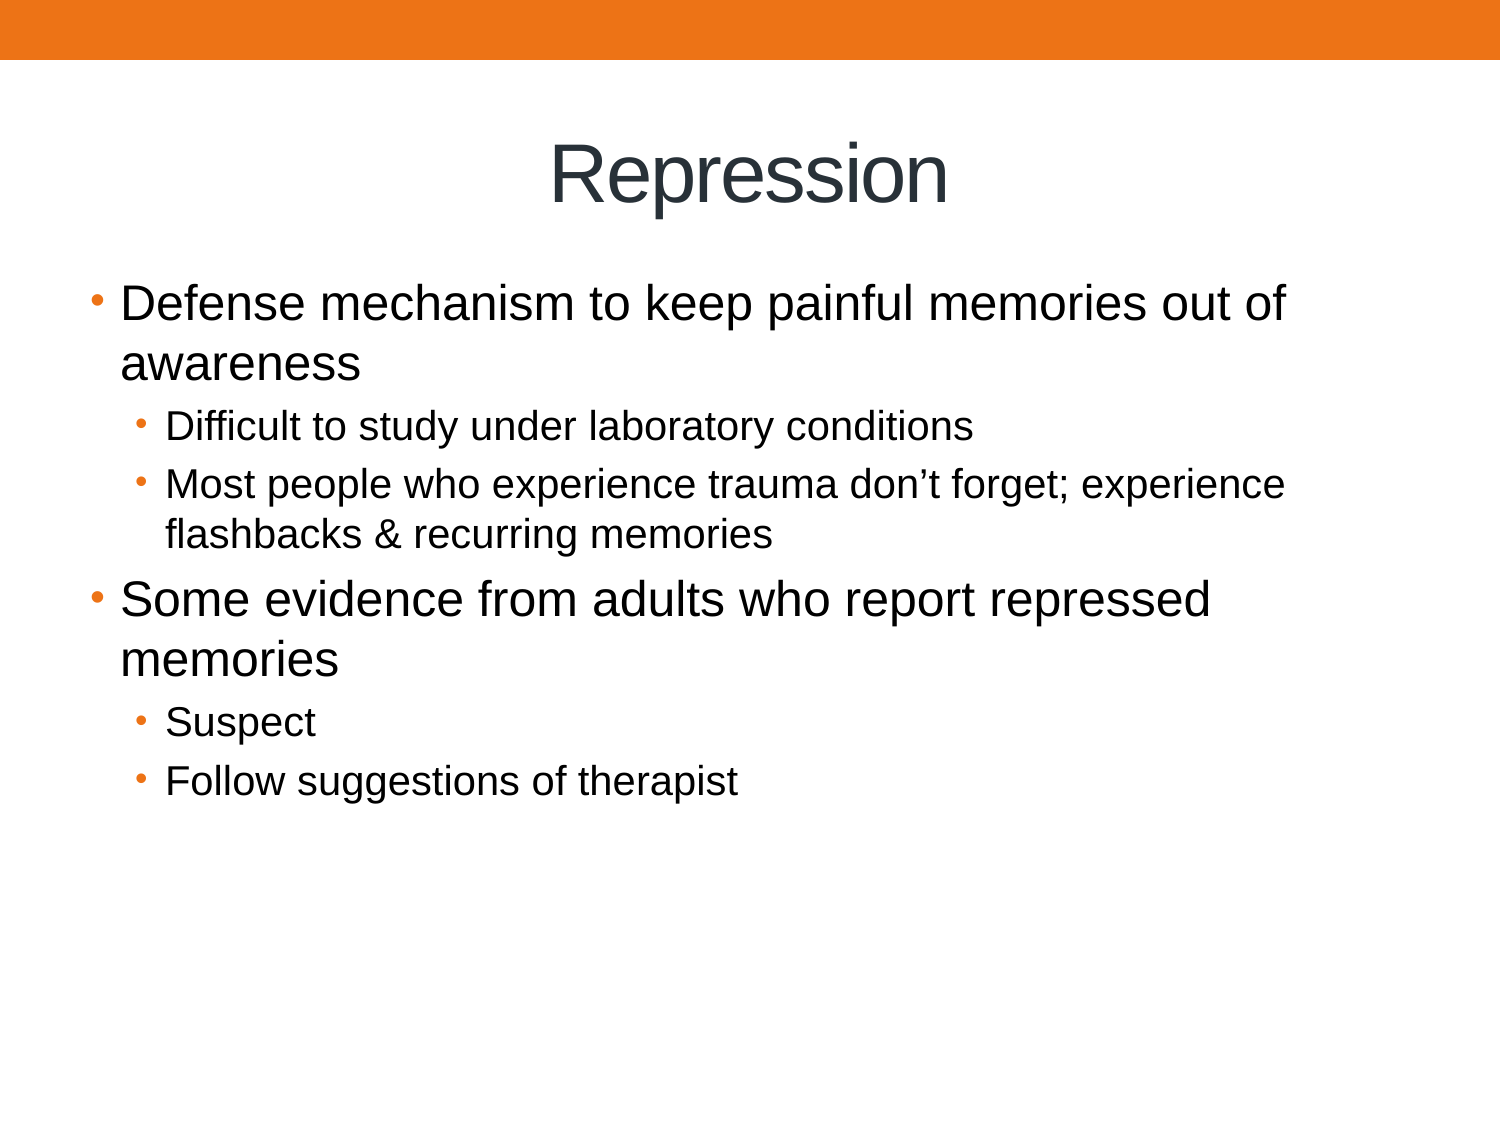

# Repression
Defense mechanism to keep painful memories out of awareness
Difficult to study under laboratory conditions
Most people who experience trauma don’t forget; experience flashbacks & recurring memories
Some evidence from adults who report repressed memories
Suspect
Follow suggestions of therapist